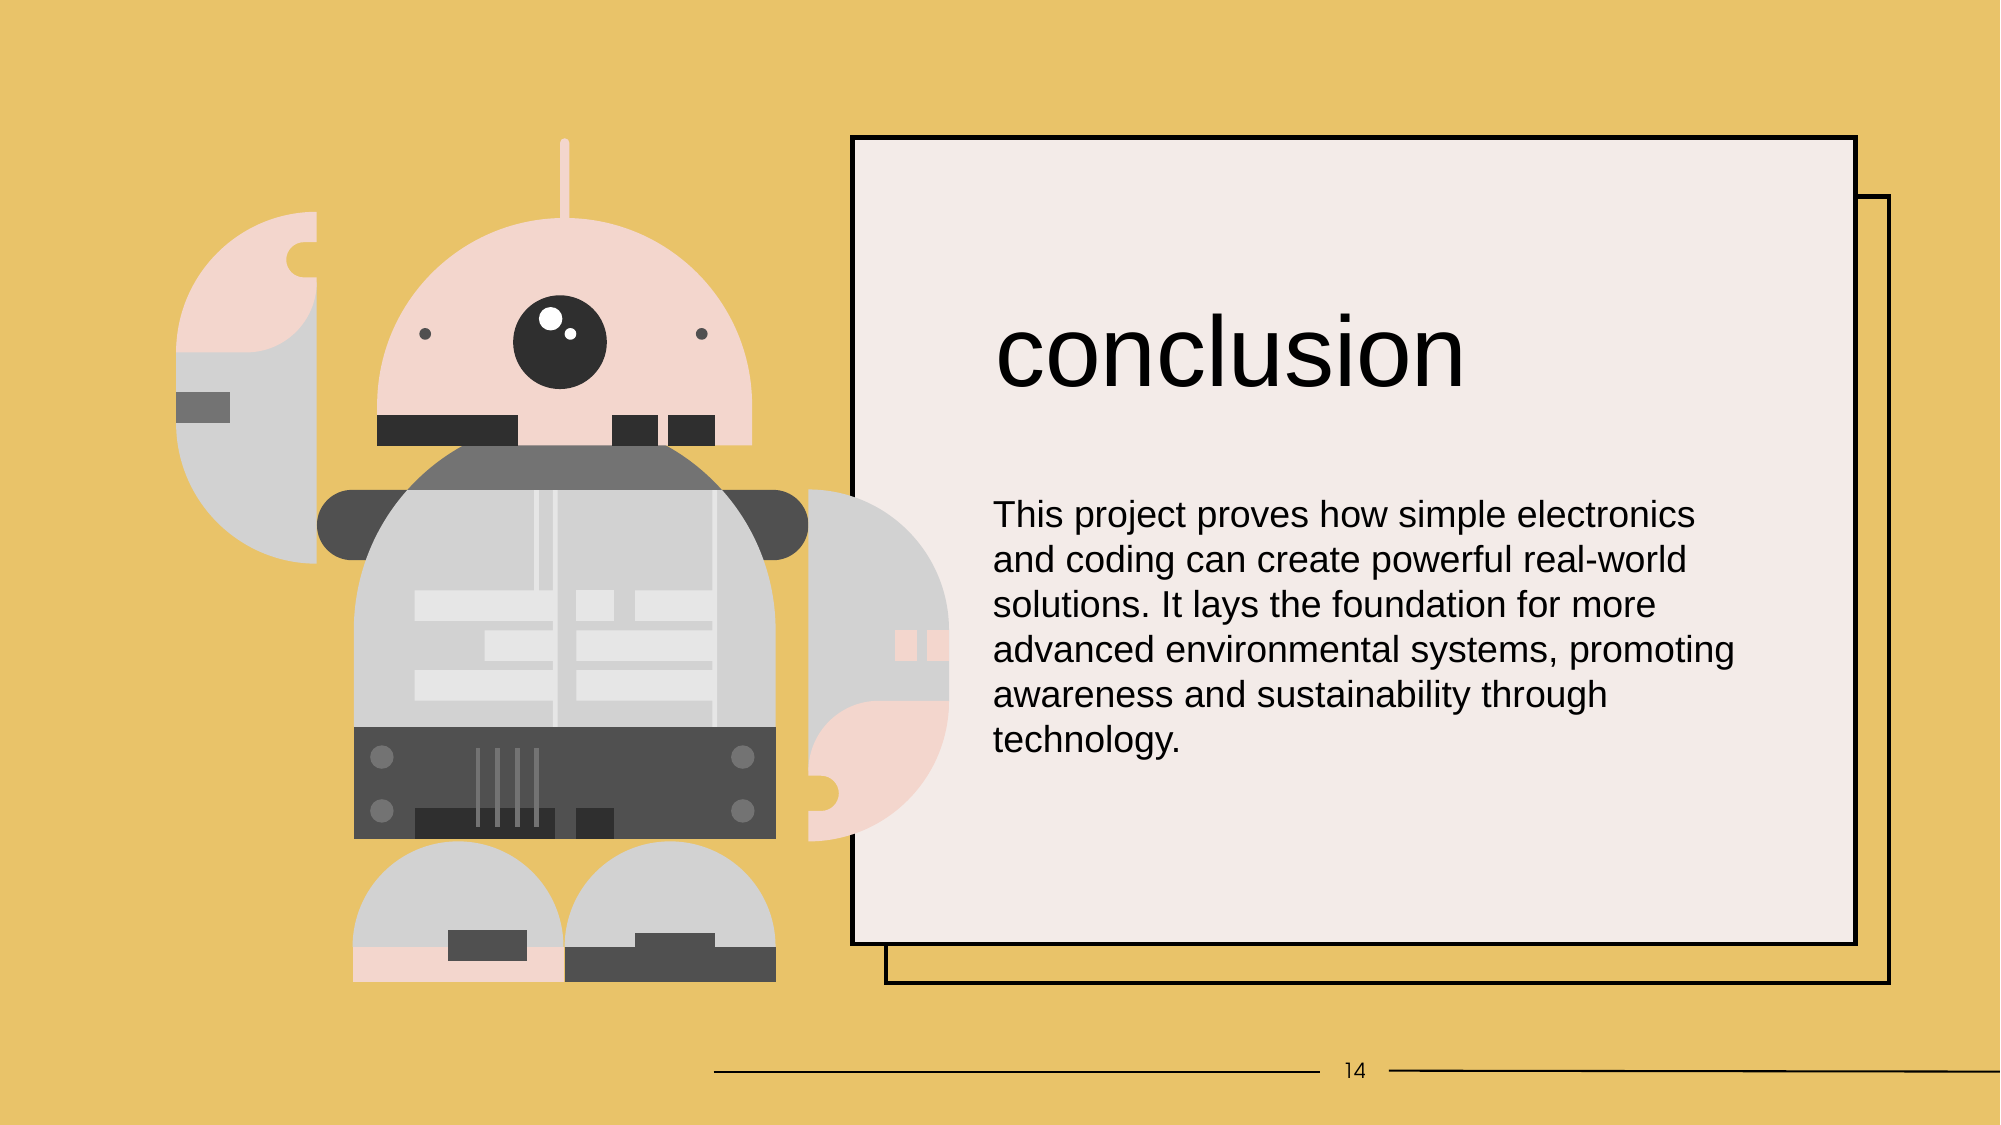

# conclusion

This project proves how simple electronics and coding can create powerful real-world solutions. It lays the foundation for more advanced environmental systems, promoting awareness and sustainability through technology.

14